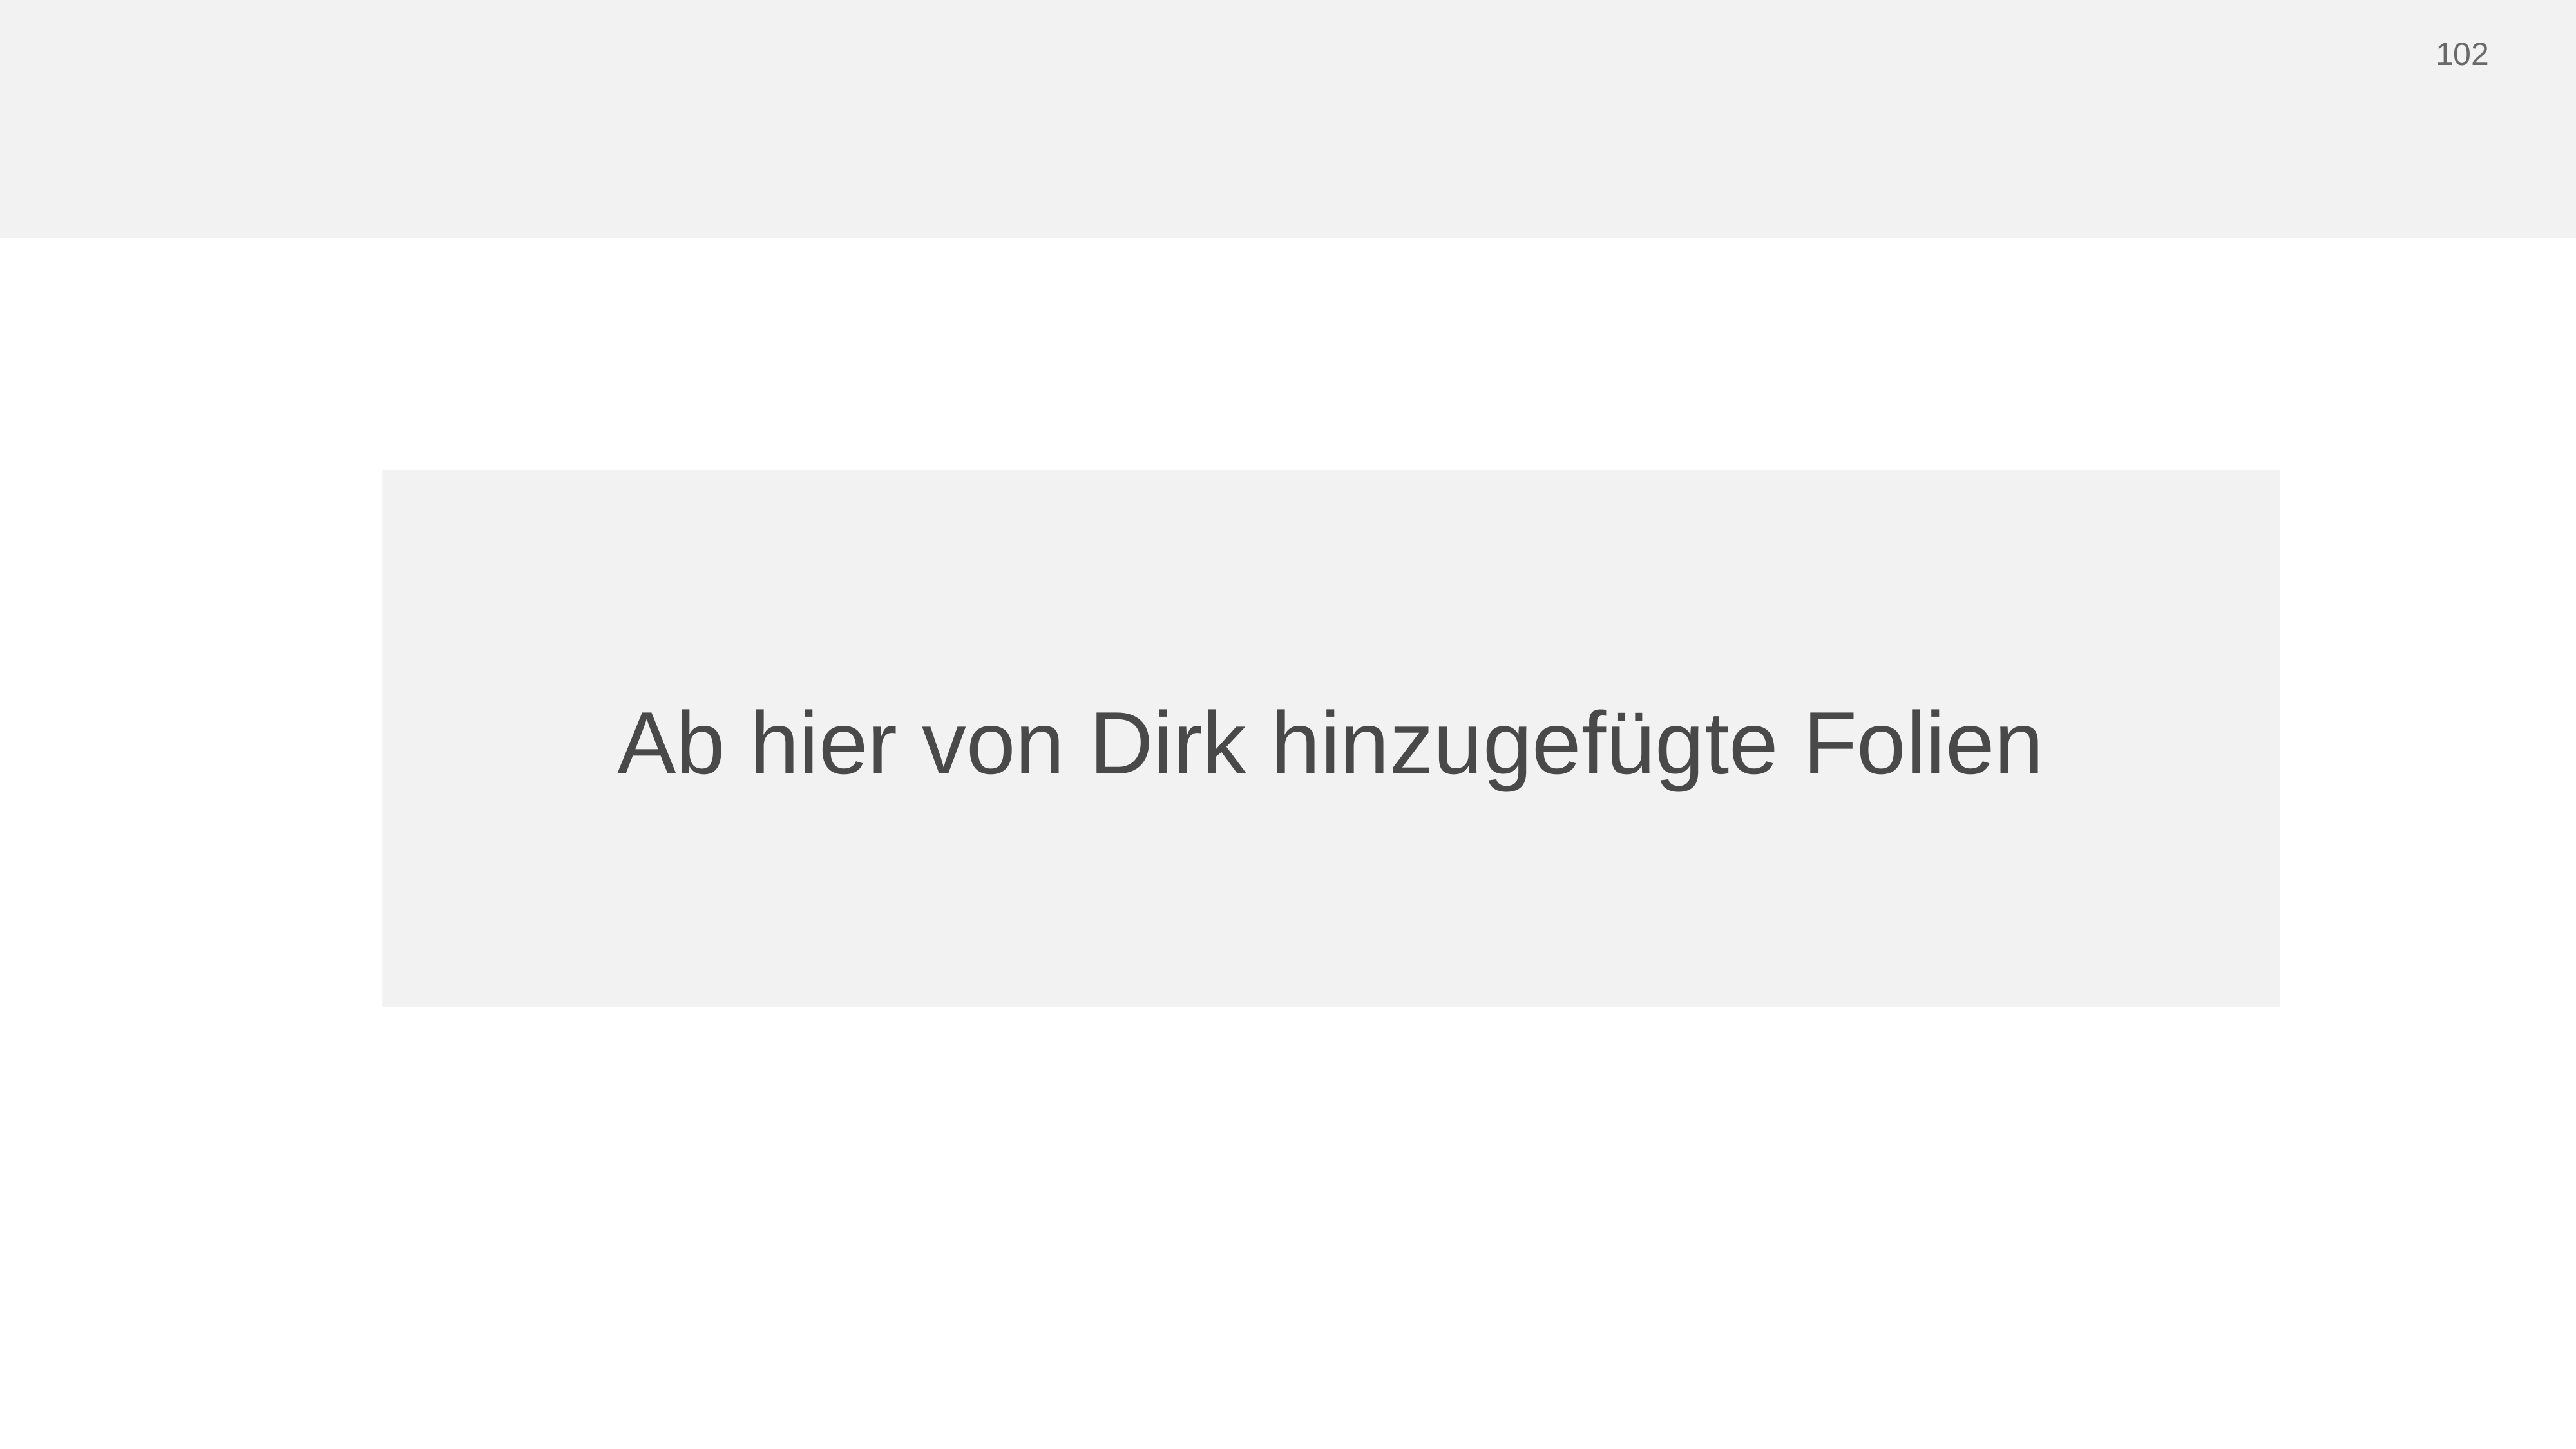

#
Ab hier von Dirk hinzugefügte Folien